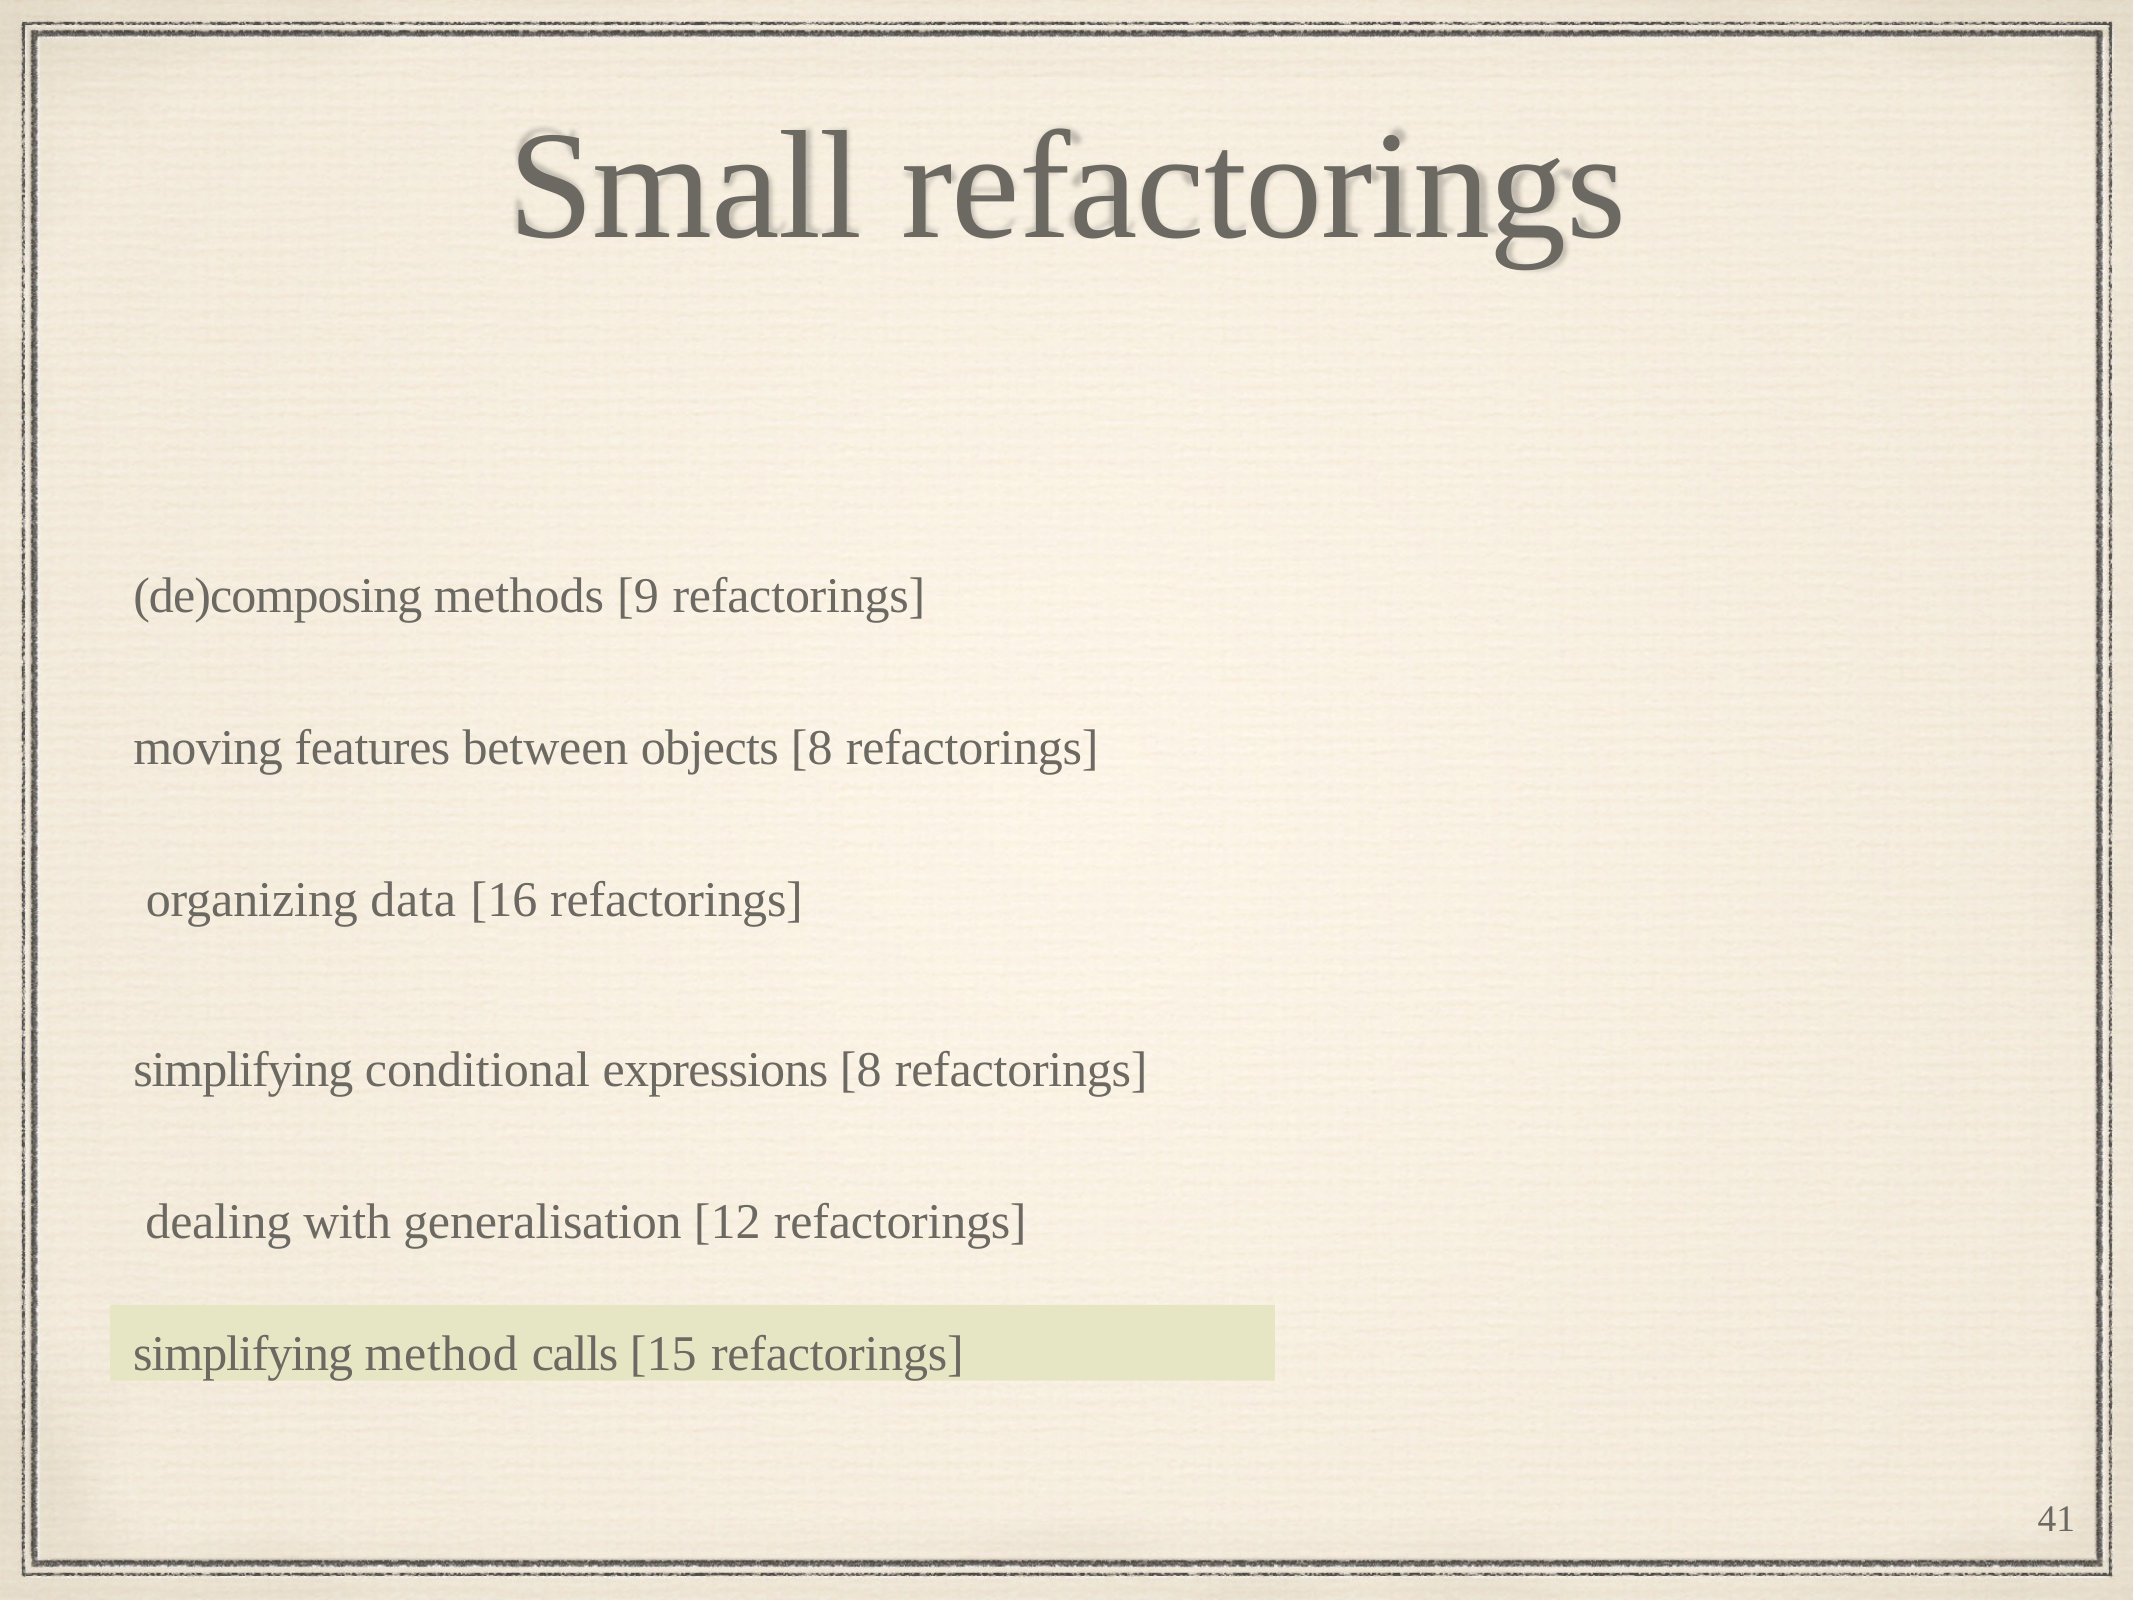

# Small refactorings
(de)composing methods [9 refactorings]
moving features between objects [8 refactorings]  organizing data [16 refactorings]
simplifying conditional expressions [8 refactorings]  dealing with generalisation [12 refactorings]
simplifying method calls [15 refactorings]
41